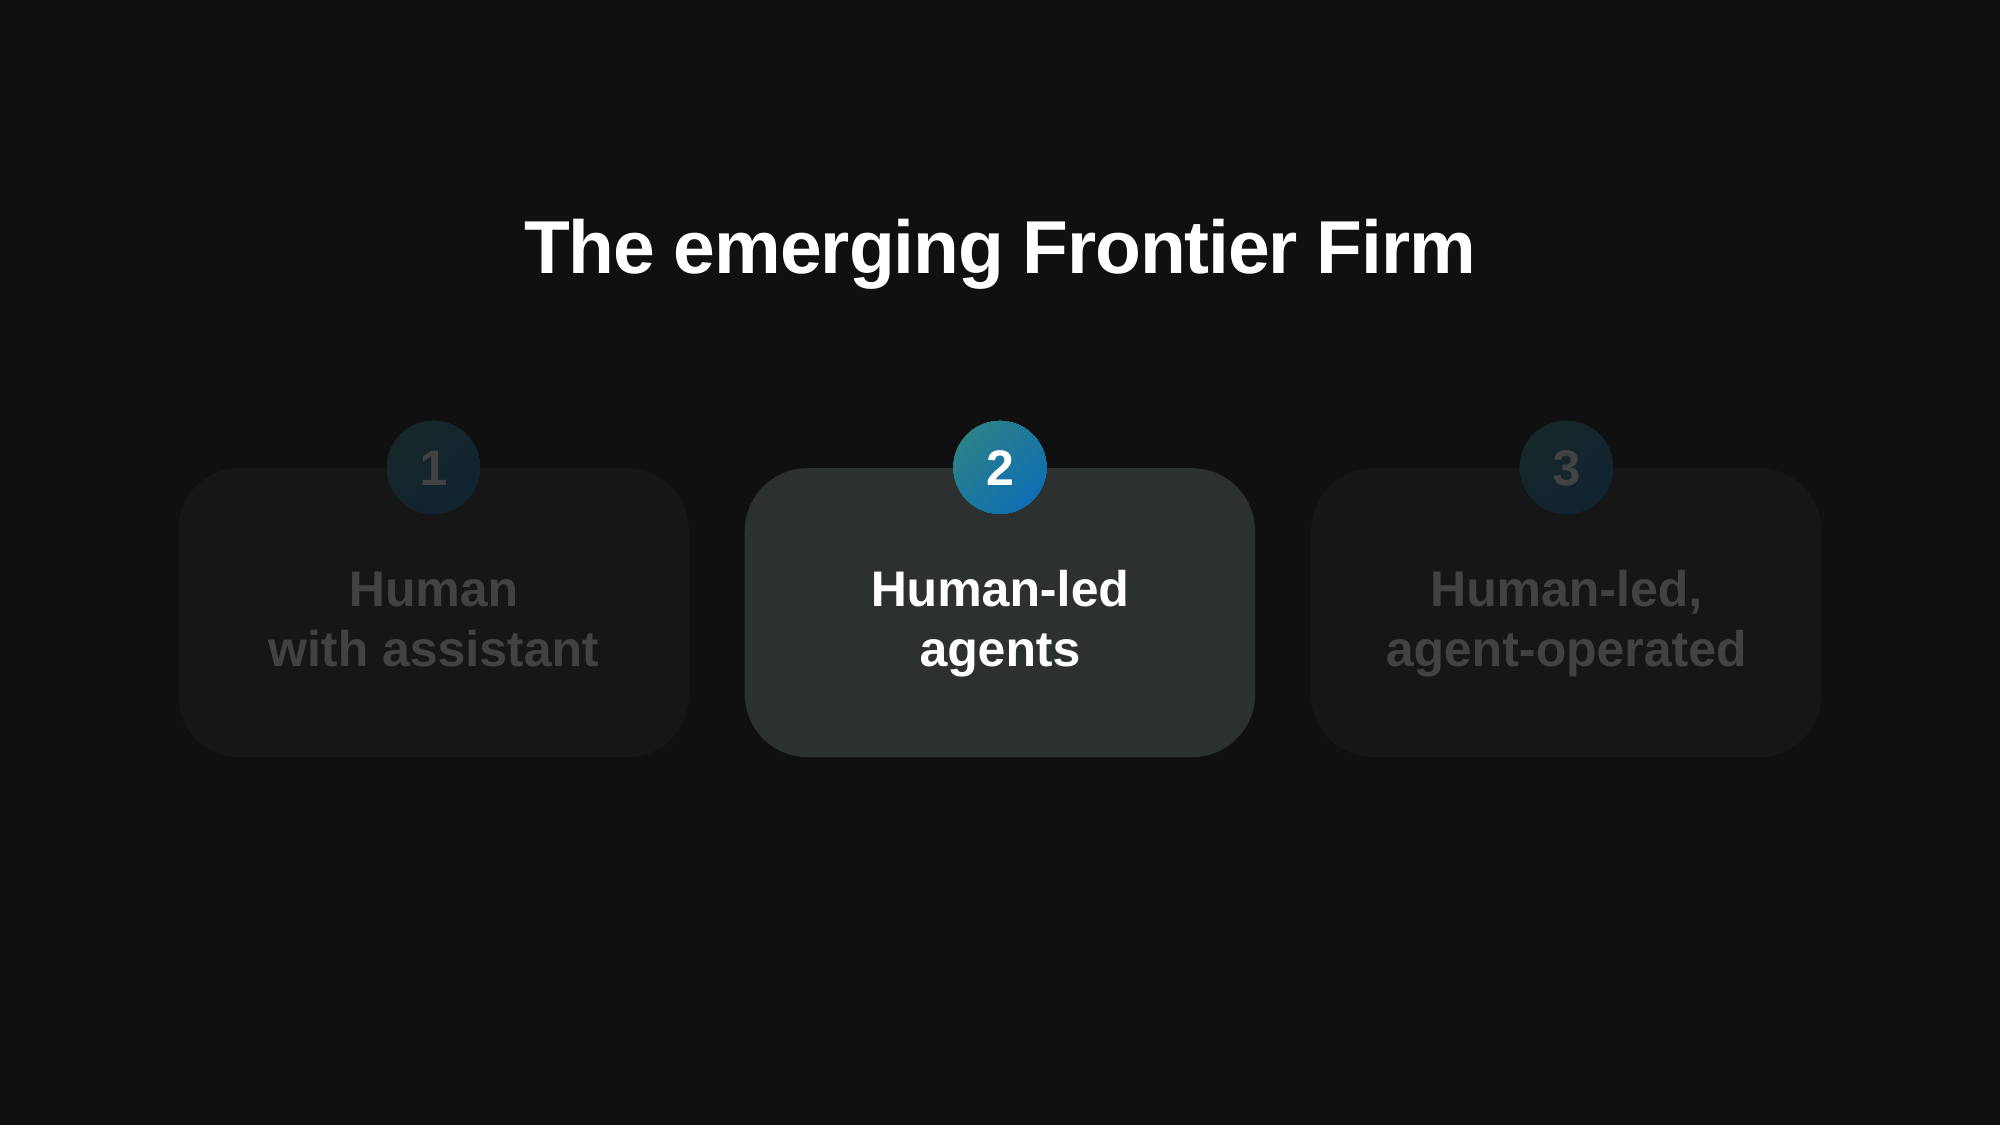

The emerging Frontier Firm: Human-led agents
The emerging Frontier Firm

1
2
3

Human
with assistant
Human-led
agents
Human-led,
agent-operated